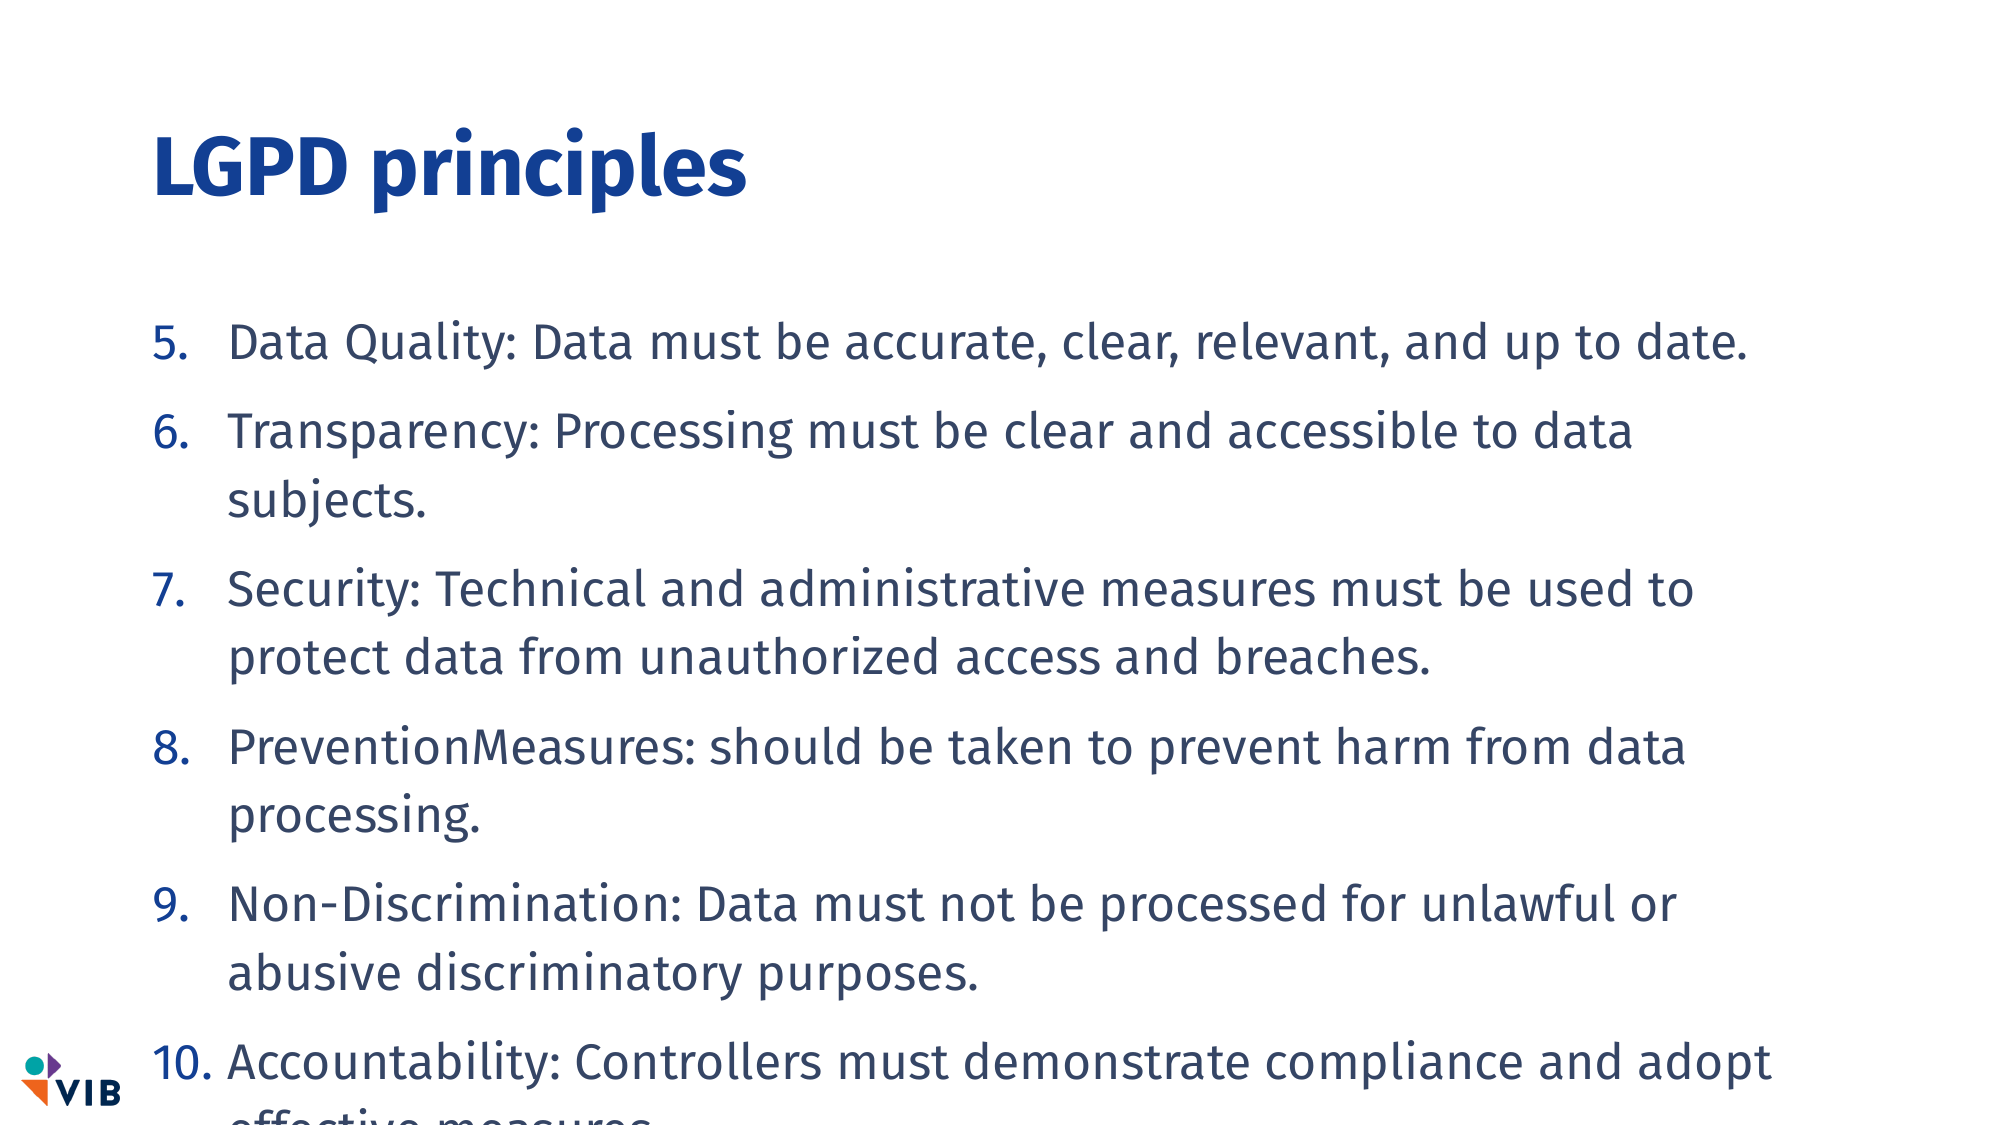

# LGPD principles
Data Quality: Data must be accurate, clear, relevant, and up to date.
Transparency: Processing must be clear and accessible to data subjects.
Security: Technical and administrative measures must be used to protect data from unauthorized access and breaches.
PreventionMeasures: should be taken to prevent harm from data processing.
Non-Discrimination: Data must not be processed for unlawful or abusive discriminatory purposes.
Accountability: Controllers must demonstrate compliance and adopt effective measures.